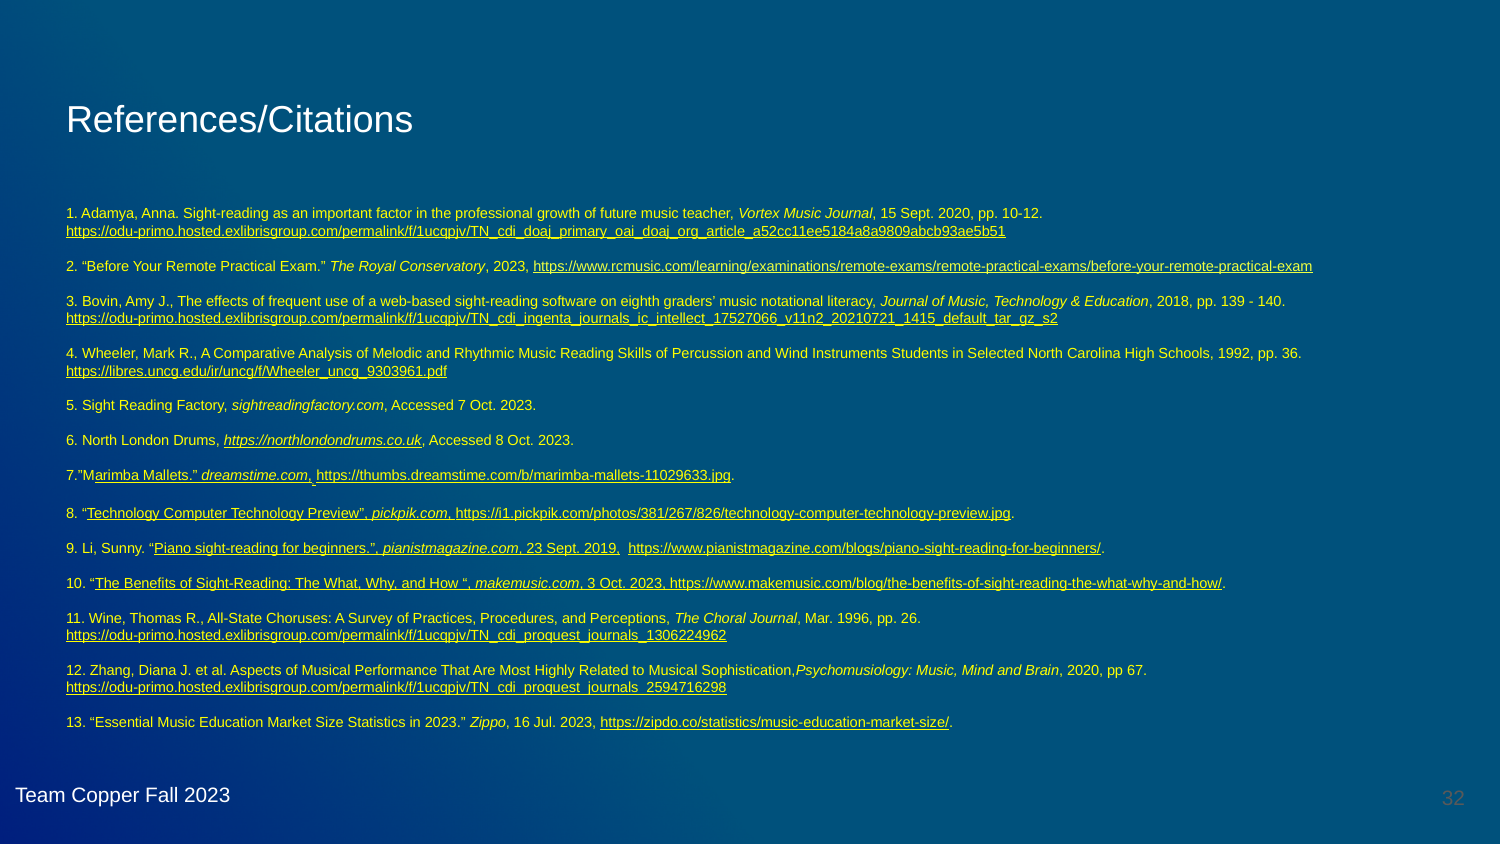

# References/Citations
1. Adamya, Anna. Sight-reading as an important factor in the professional growth of future music teacher, Vortex Music Journal, 15 Sept. 2020, pp. 10-12. https://odu-primo.hosted.exlibrisgroup.com/permalink/f/1ucqpjv/TN_cdi_doaj_primary_oai_doaj_org_article_a52cc11ee5184a8a9809abcb93ae5b51

2. “Before Your Remote Practical Exam.” The Royal Conservatory, 2023, https://www.rcmusic.com/learning/examinations/remote-exams/remote-practical-exams/before-your-remote-practical-exam

3. Bovin, Amy J., The effects of frequent use of a web-based sight-reading software on eighth graders’ music notational literacy, Journal of Music, Technology & Education, 2018, pp. 139 - 140. https://odu-primo.hosted.exlibrisgroup.com/permalink/f/1ucqpjv/TN_cdi_ingenta_journals_ic_intellect_17527066_v11n2_20210721_1415_default_tar_gz_s2

4. Wheeler, Mark R., A Comparative Analysis of Melodic and Rhythmic Music Reading Skills of Percussion and Wind Instruments Students in Selected North Carolina High Schools, 1992, pp. 36.  https://libres.uncg.edu/ir/uncg/f/Wheeler_uncg_9303961.pdf

5. Sight Reading Factory, sightreadingfactory.com, Accessed 7 Oct. 2023.

6. North London Drums, https://northlondondrums.co.uk, Accessed 8 Oct. 2023.

7.”Marimba Mallets.” dreamstime.com,, https://thumbs.dreamstime.com/b/marimba-mallets-11029633.jpg.

8. “Technology Computer Technology Preview”, pickpik.com, https://i1.pickpik.com/photos/381/267/826/technology-computer-technology-preview.jpg.

9. Li, Sunny. “Piano sight-reading for beginners.”, pianistmagazine.com, 23 Sept. 2019,  https://www.pianistmagazine.com/blogs/piano-sight-reading-for-beginners/.

10. “The Benefits of Sight-Reading: The What, Why, and How “, makemusic.com, 3 Oct. 2023, https://www.makemusic.com/blog/the-benefits-of-sight-reading-the-what-why-and-how/.

11. Wine, Thomas R., All-State Choruses: A Survey of Practices, Procedures, and Perceptions, The Choral Journal, Mar. 1996, pp. 26. https://odu-primo.hosted.exlibrisgroup.com/permalink/f/1ucqpjv/TN_cdi_proquest_journals_1306224962

12. Zhang, Diana J. et al. Aspects of Musical Performance That Are Most Highly Related to Musical Sophistication,Psychomusiology: Music, Mind and Brain, 2020, pp 67. https://odu-primo.hosted.exlibrisgroup.com/permalink/f/1ucqpjv/TN_cdi_proquest_journals_2594716298

13. “Essential Music Education Market Size Statistics in 2023.” Zippo, 16 Jul. 2023, https://zipdo.co/statistics/music-education-market-size/.

32
Team Copper Fall 2023